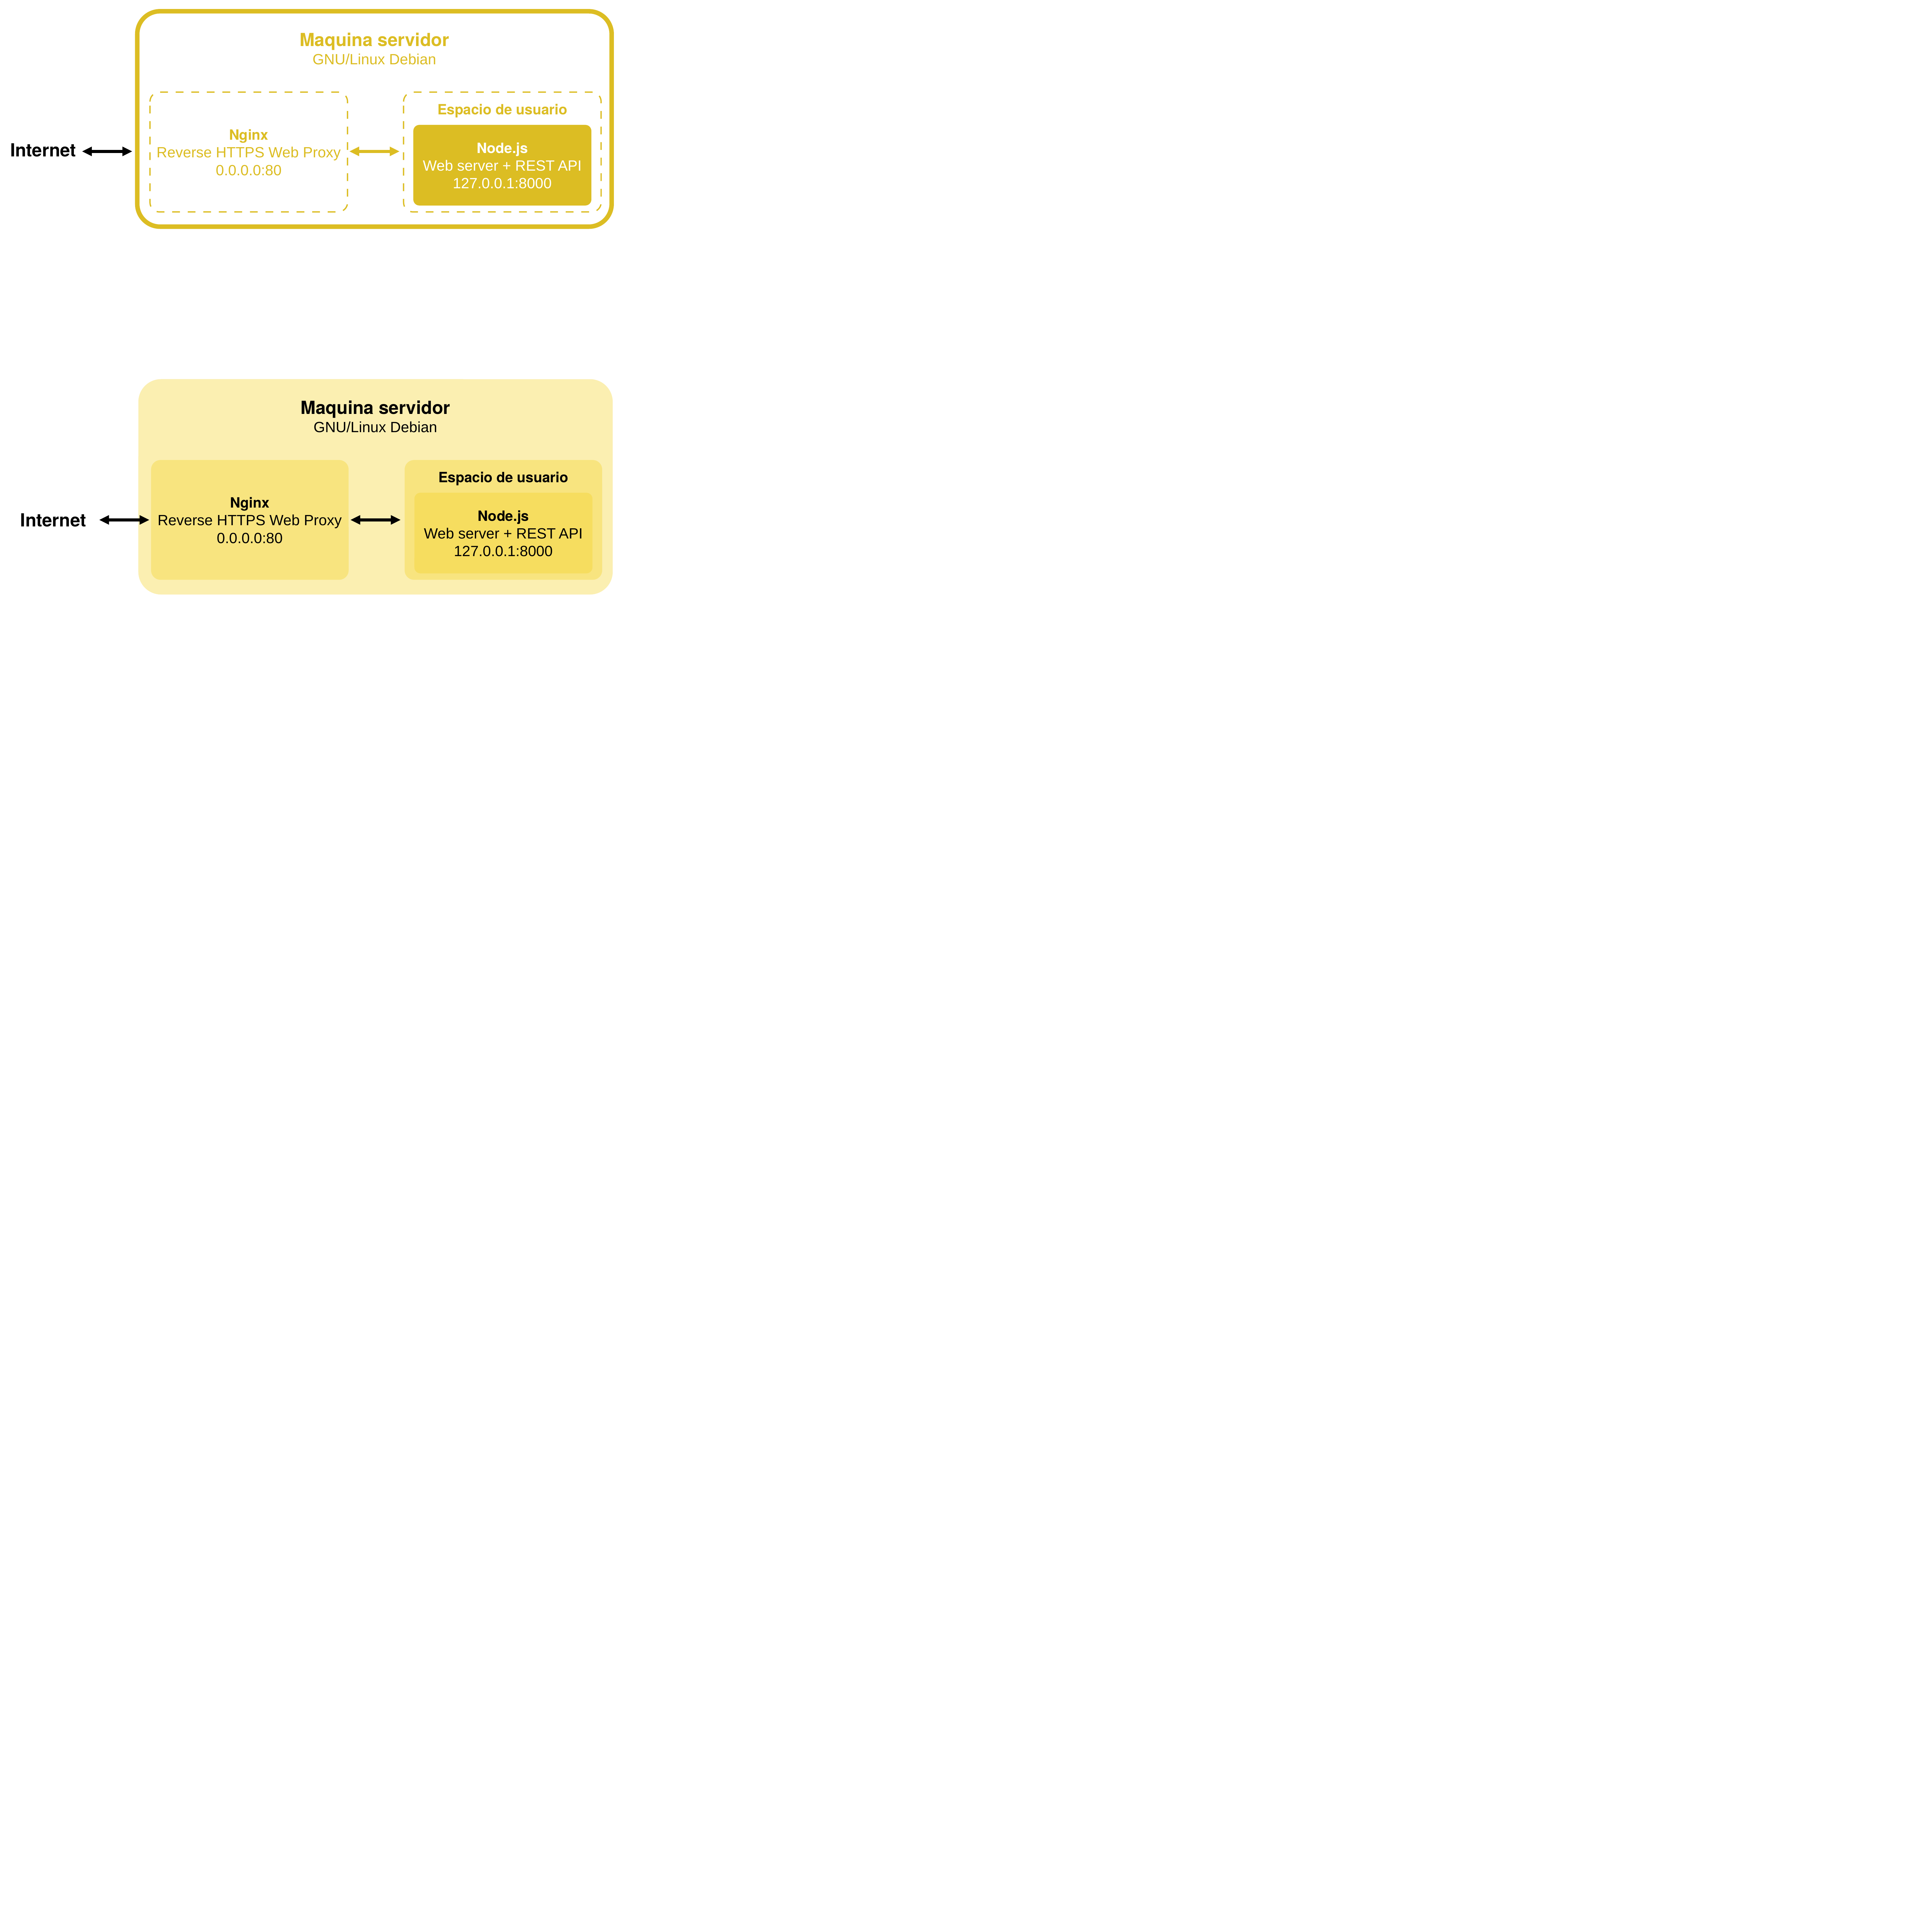

Maquina servidor
GNU/Linux Debian

Espacio de usuario
Nginx
Reverse HTTPS Web Proxy
0.0.0.0:80
Node.js
Web server + REST API
127.0.0.1:8000
Internet

Maquina servidor
GNU/Linux Debian

Espacio de usuario
Nginx
Reverse HTTPS Web Proxy
0.0.0.0:80
Node.js
Web server + REST API
127.0.0.1:8000
Internet